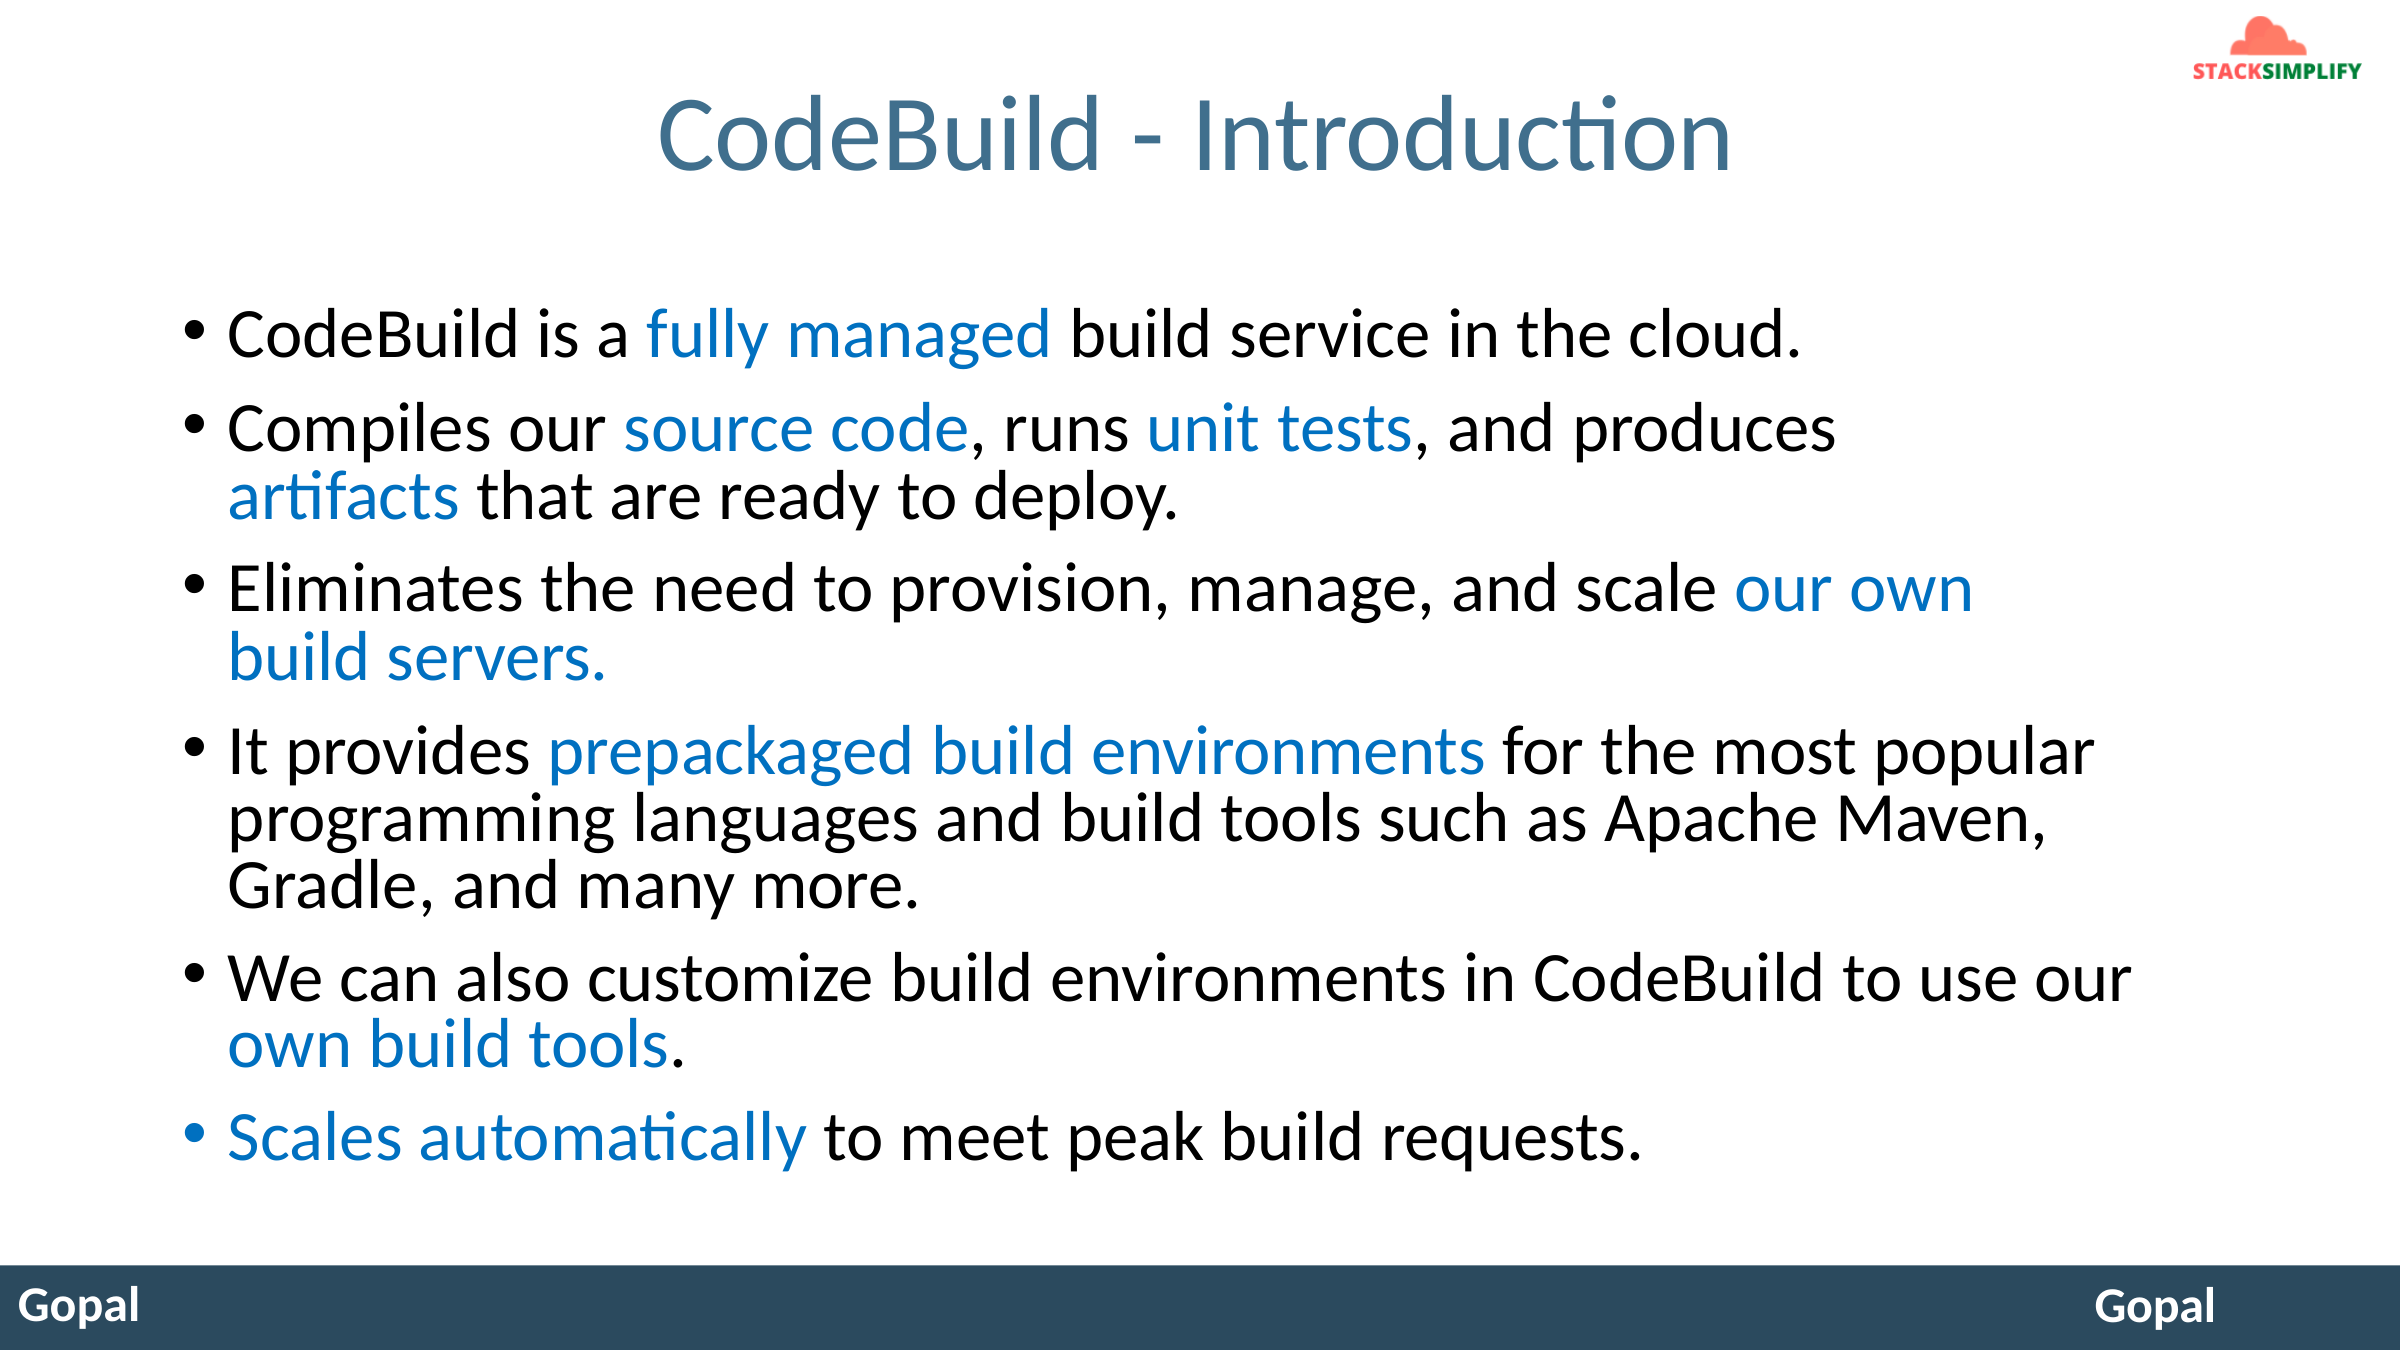

# CodeBuild - Introduction
CodeBuild is a fully managed build service in the cloud.
Compiles our source code, runs unit tests, and produces artifacts that are ready to deploy.
Eliminates the need to provision, manage, and scale our own build servers.
It provides prepackaged build environments for the most popular programming languages and build tools such as Apache Maven, Gradle, and many more.
We can also customize build environments in CodeBuild to use our own build tools.
Scales automatically to meet peak build requests.
Gopal
Gopal